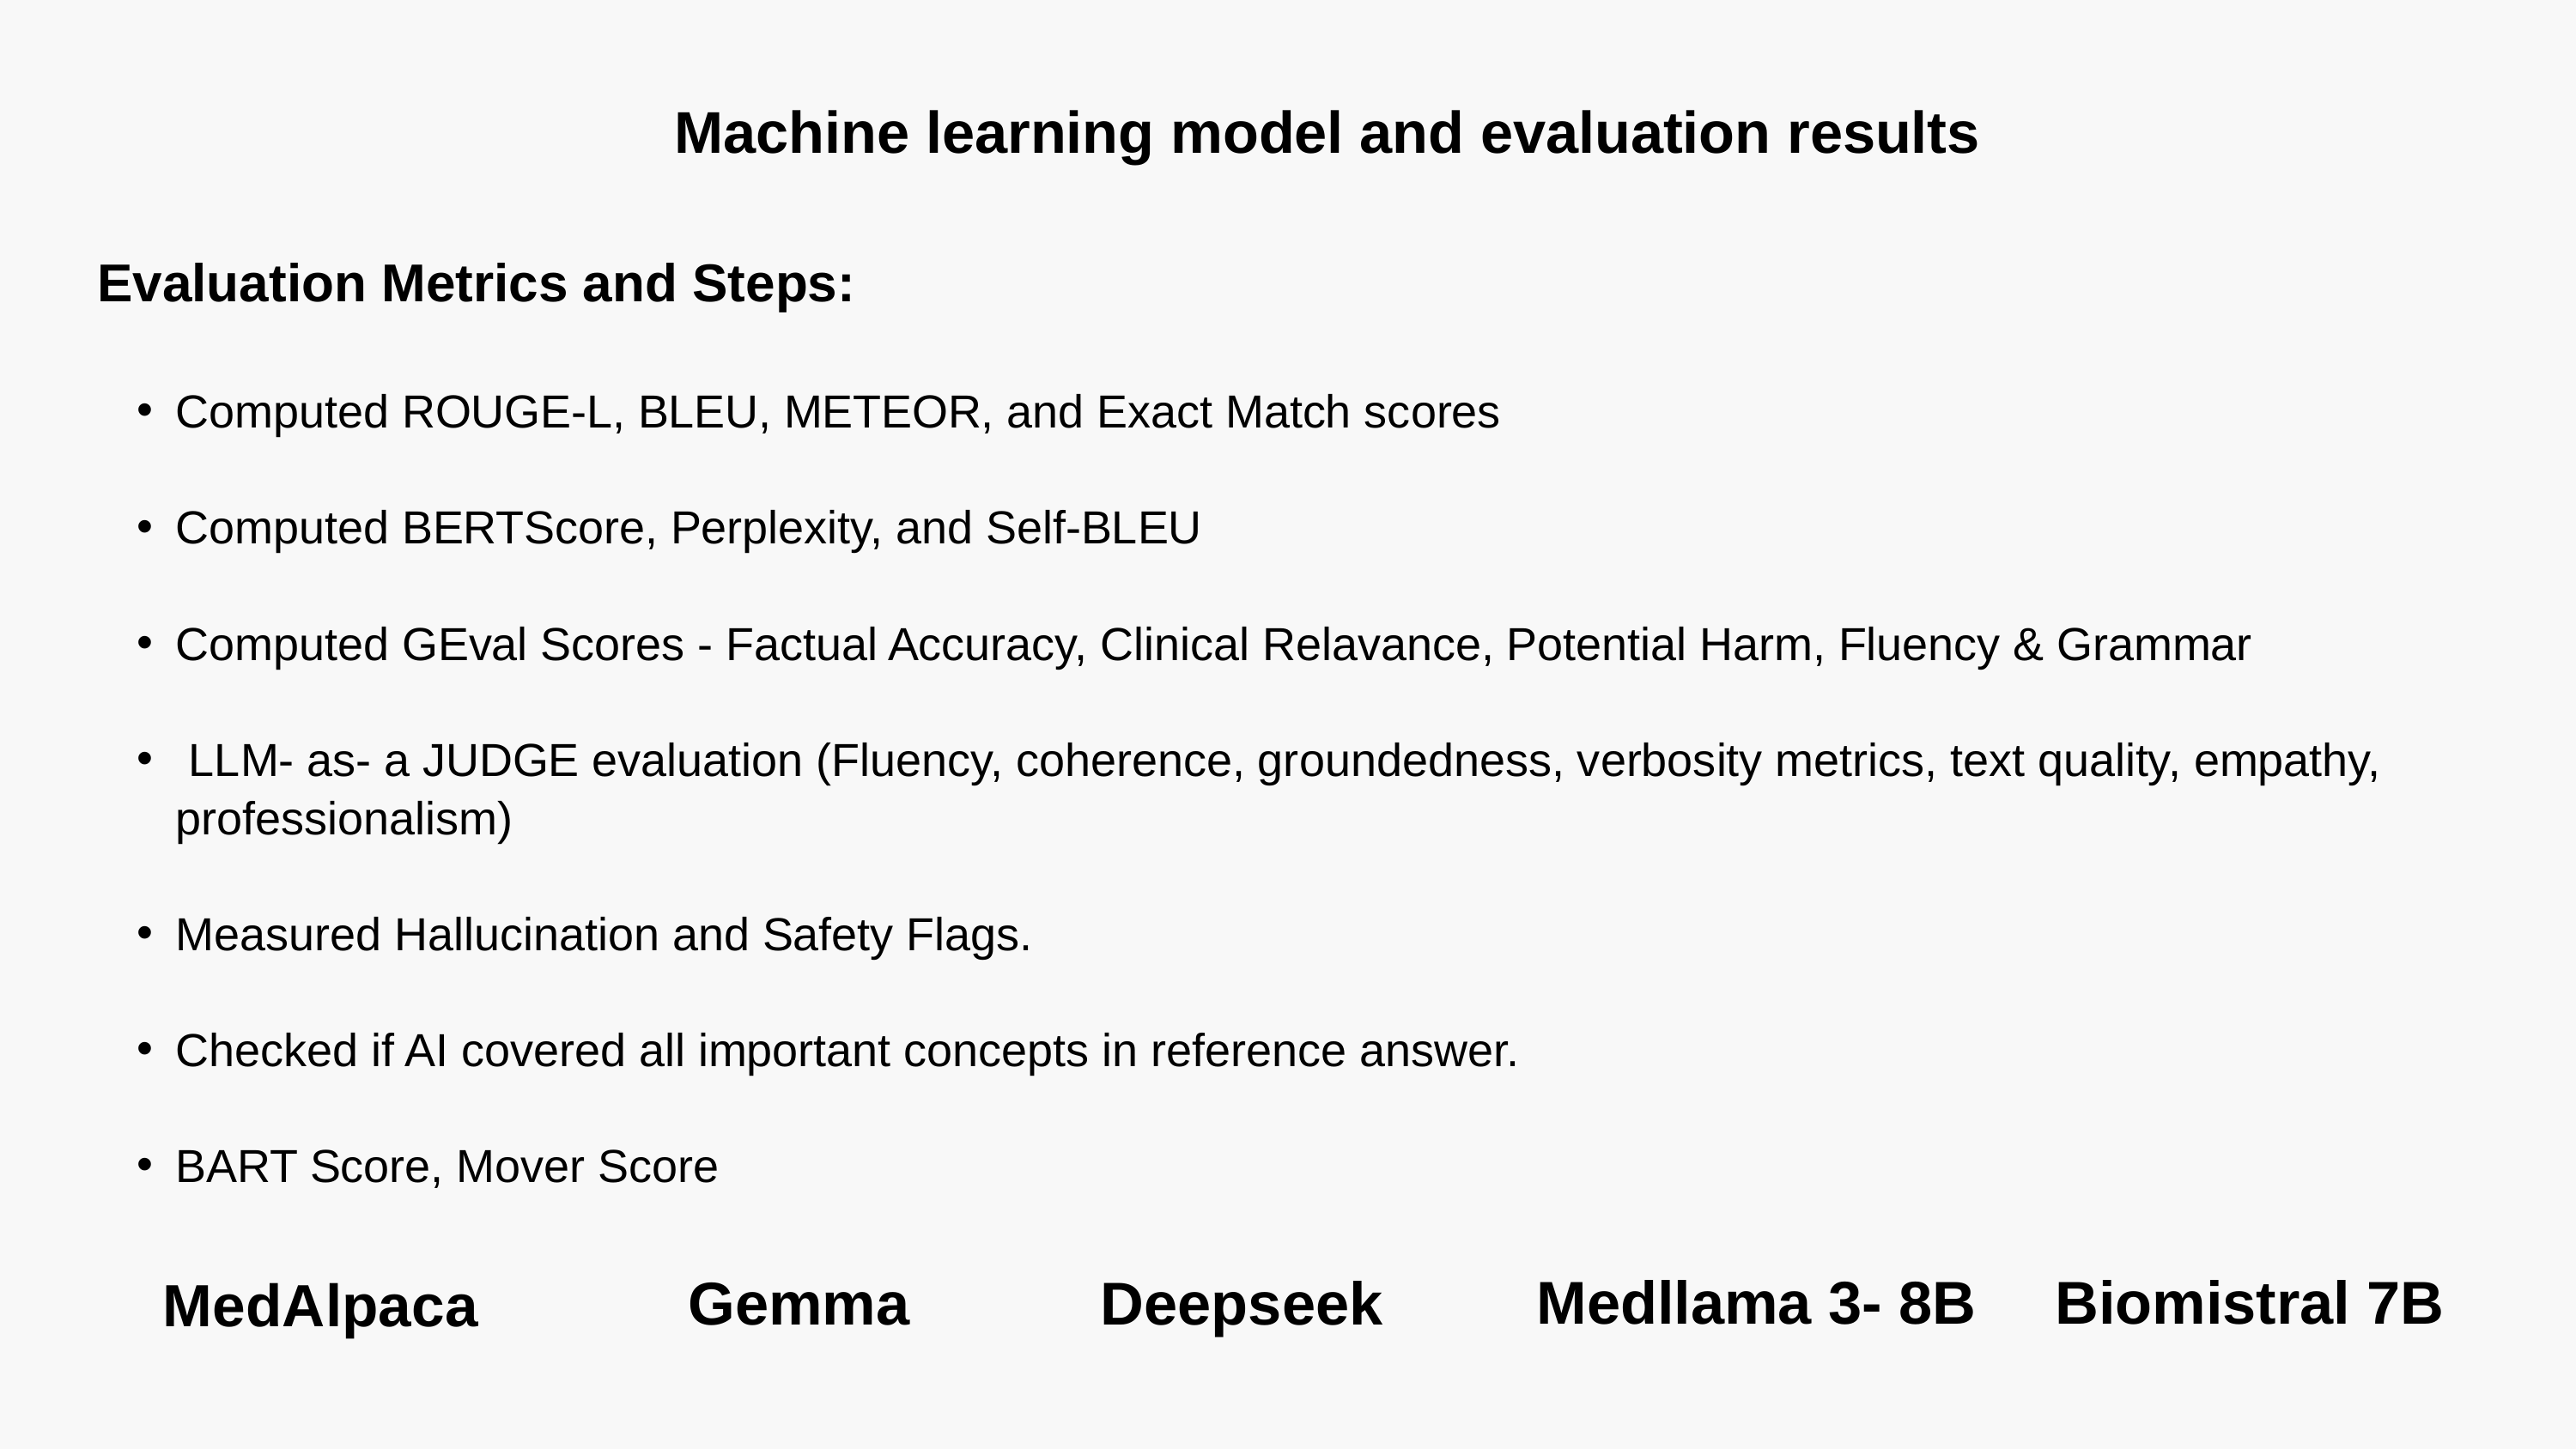

Machine learning model and evaluation results
Evaluation Metrics and Steps:

Computed ROUGE-L, BLEU, METEOR, and Exact Match scores

Computed BERTScore, Perplexity, and Self-BLEU

Computed GEval Scores - Factual Accuracy, Clinical Relavance, Potential Harm, Fluency & Grammar

 LLM- as- a JUDGE evaluation (Fluency, coherence, groundedness, verbosity metrics, text quality, empathy, professionalism)

Measured Hallucination and Safety Flags.

Checked if AI covered all important concepts in reference answer.

BART Score, Mover Score
Biomistral 7B
Medllama 3- 8B
Gemma
Deepseek
MedAlpaca